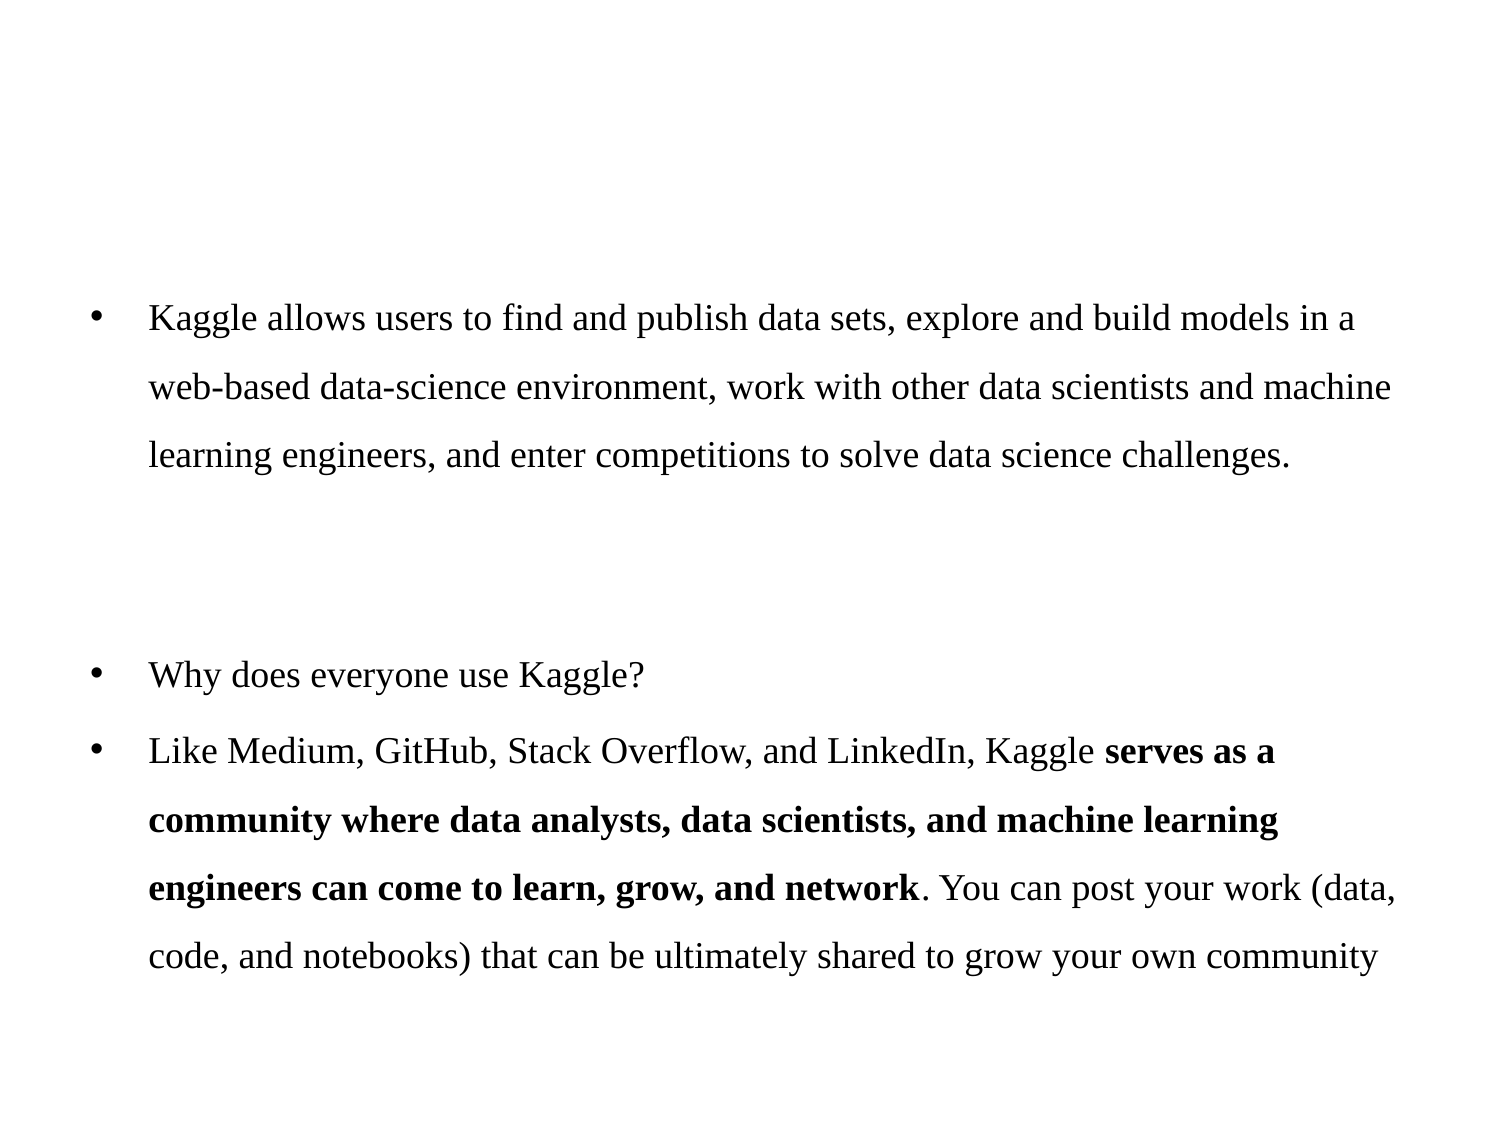

#
Kaggle allows users to find and publish data sets, explore and build models in a web-based data-science environment, work with other data scientists and machine learning engineers, and enter competitions to solve data science challenges.

Why does everyone use Kaggle?
Like Medium, GitHub, Stack Overflow, and LinkedIn, Kaggle serves as a community where data analysts, data scientists, and machine learning engineers can come to learn, grow, and network. You can post your work (data, code, and notebooks) that can be ultimately shared to grow your own community